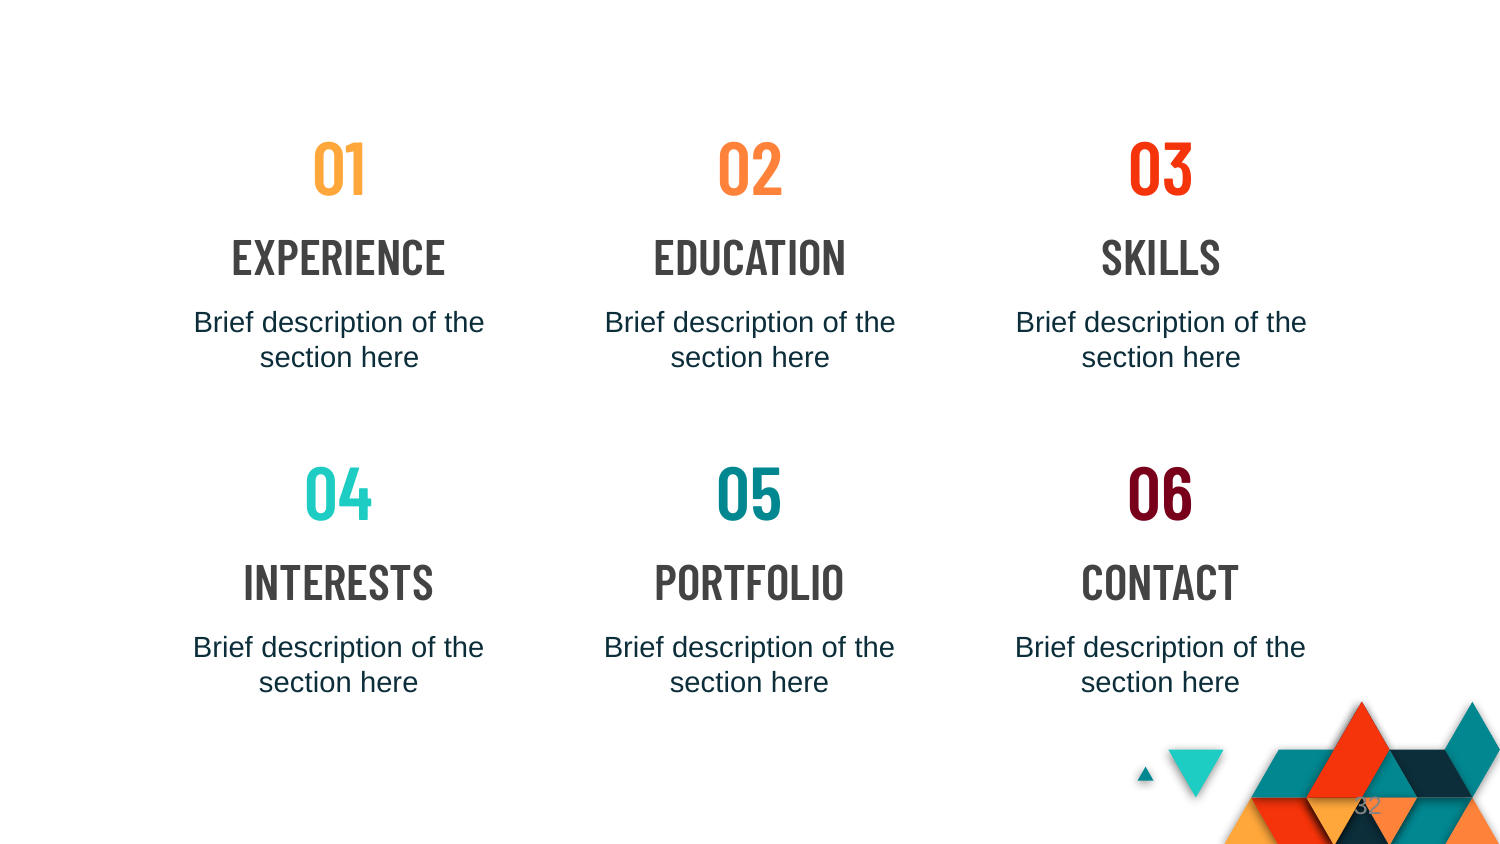

01
02
03
# EXPERIENCE
EDUCATION
SKILLS
Brief description of the section here
Brief description of the section here
Brief description of the section here
04
05
06
INTERESTS
PORTFOLIO
CONTACT
Brief description of the section here
Brief description of the section here
Brief description of the section here
32